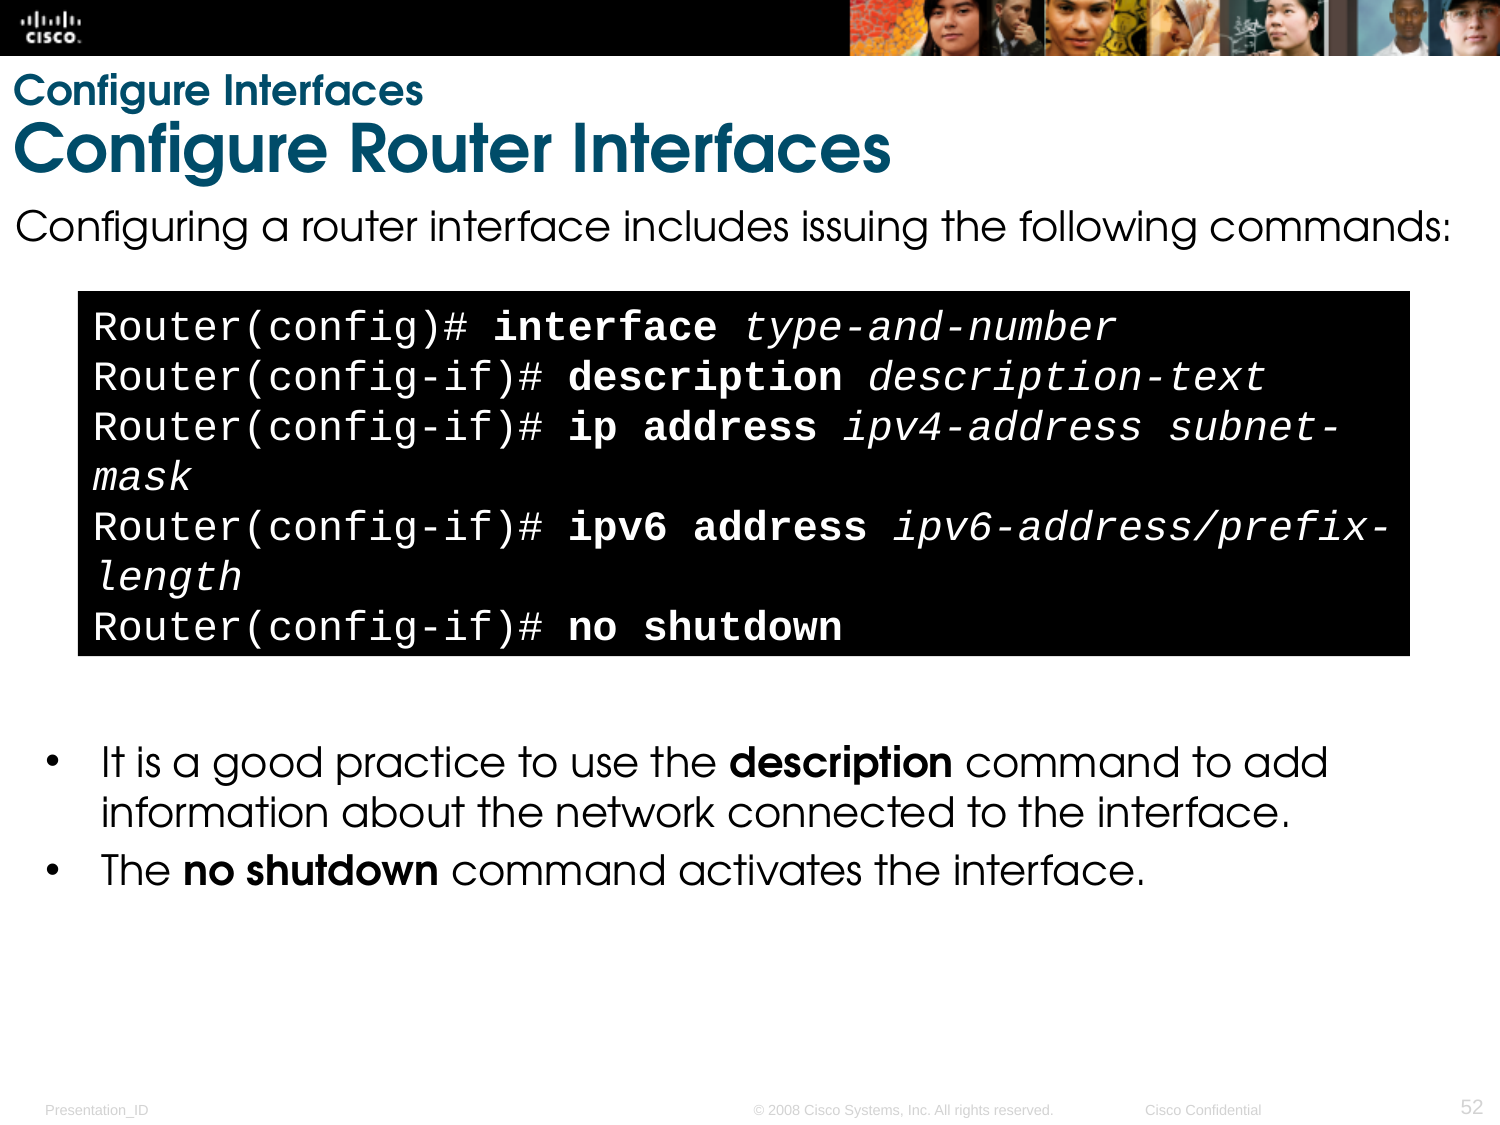

# Configure Interfaces Configure Router Interfaces
Configuring a router interface includes issuing the following commands:
Router(config)# interface type-and-number
Router(config-if)# description description-text
Router(config-if)# ip address ipv4-address subnet-mask
Router(config-if)# ipv6 address ipv6-address/prefix-length
Router(config-if)# no shutdown
It is a good practice to use the description command to add information about the network connected to the interface.
The no shutdown command activates the interface.